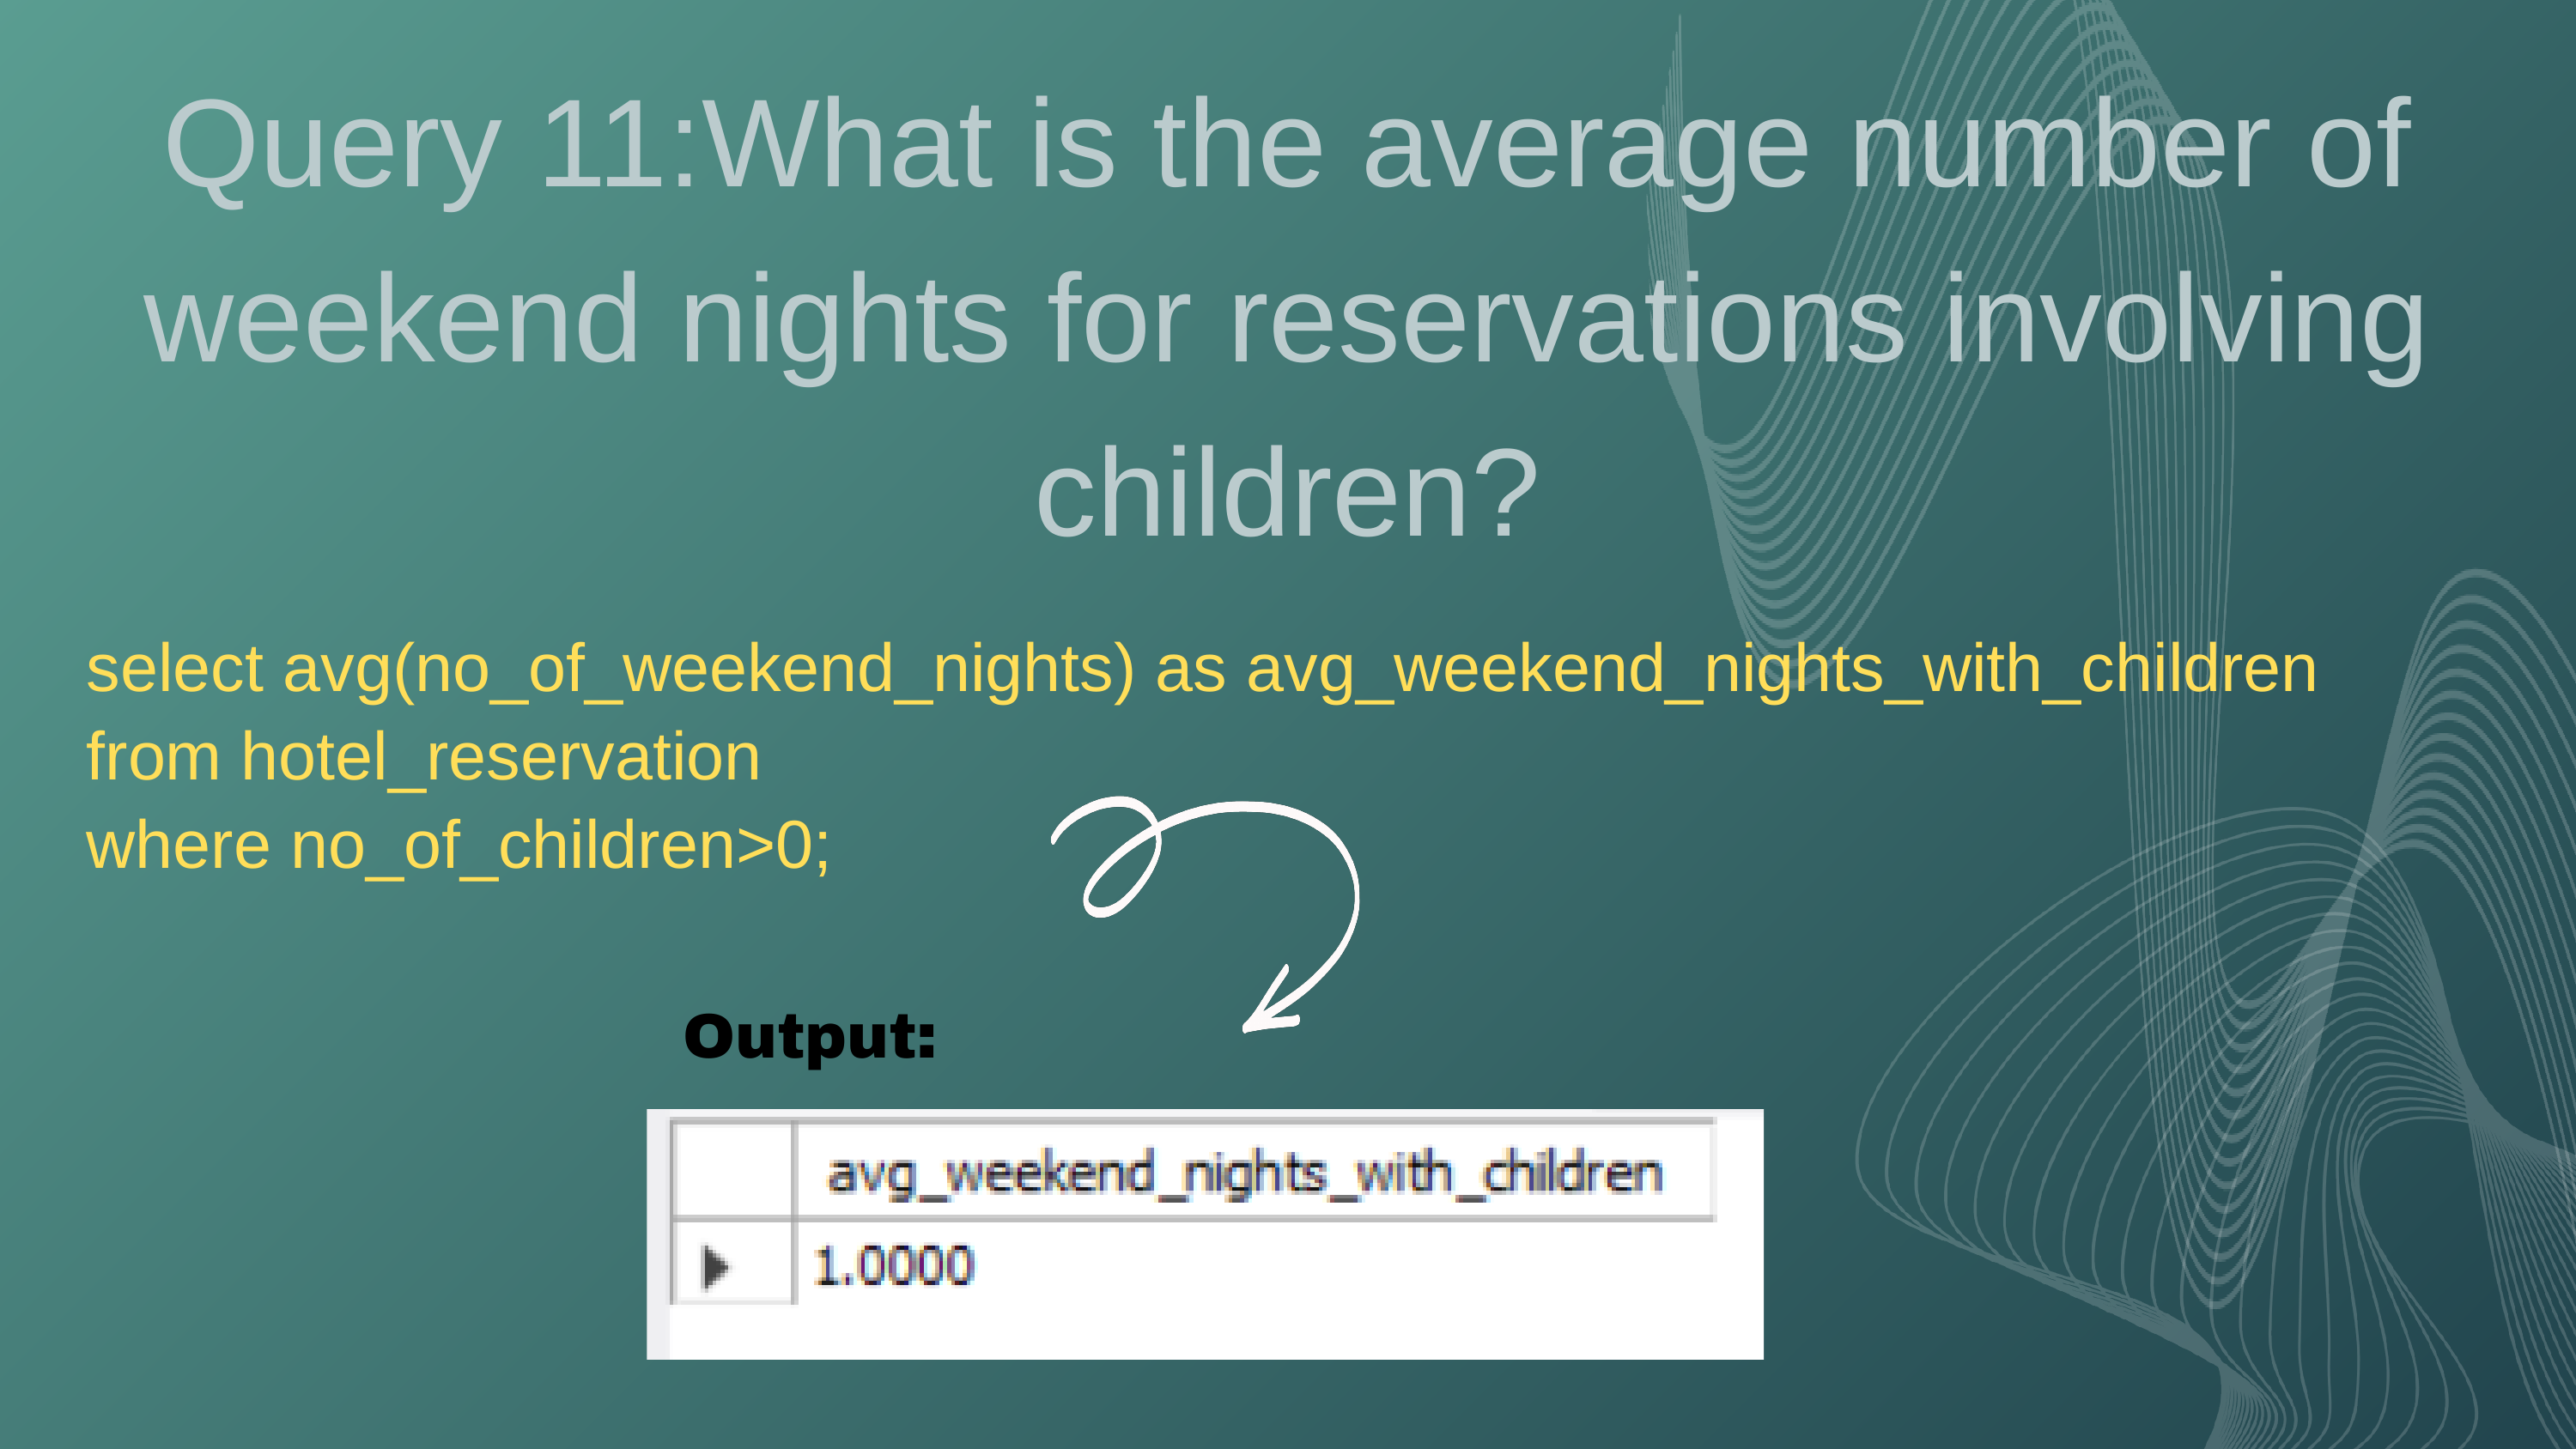

Query 11:What is the average number of weekend nights for reservations involving children?

select avg(no_of_weekend_nights) as avg_weekend_nights_with_children
from hotel_reservation
where no_of_children>0;

Output: